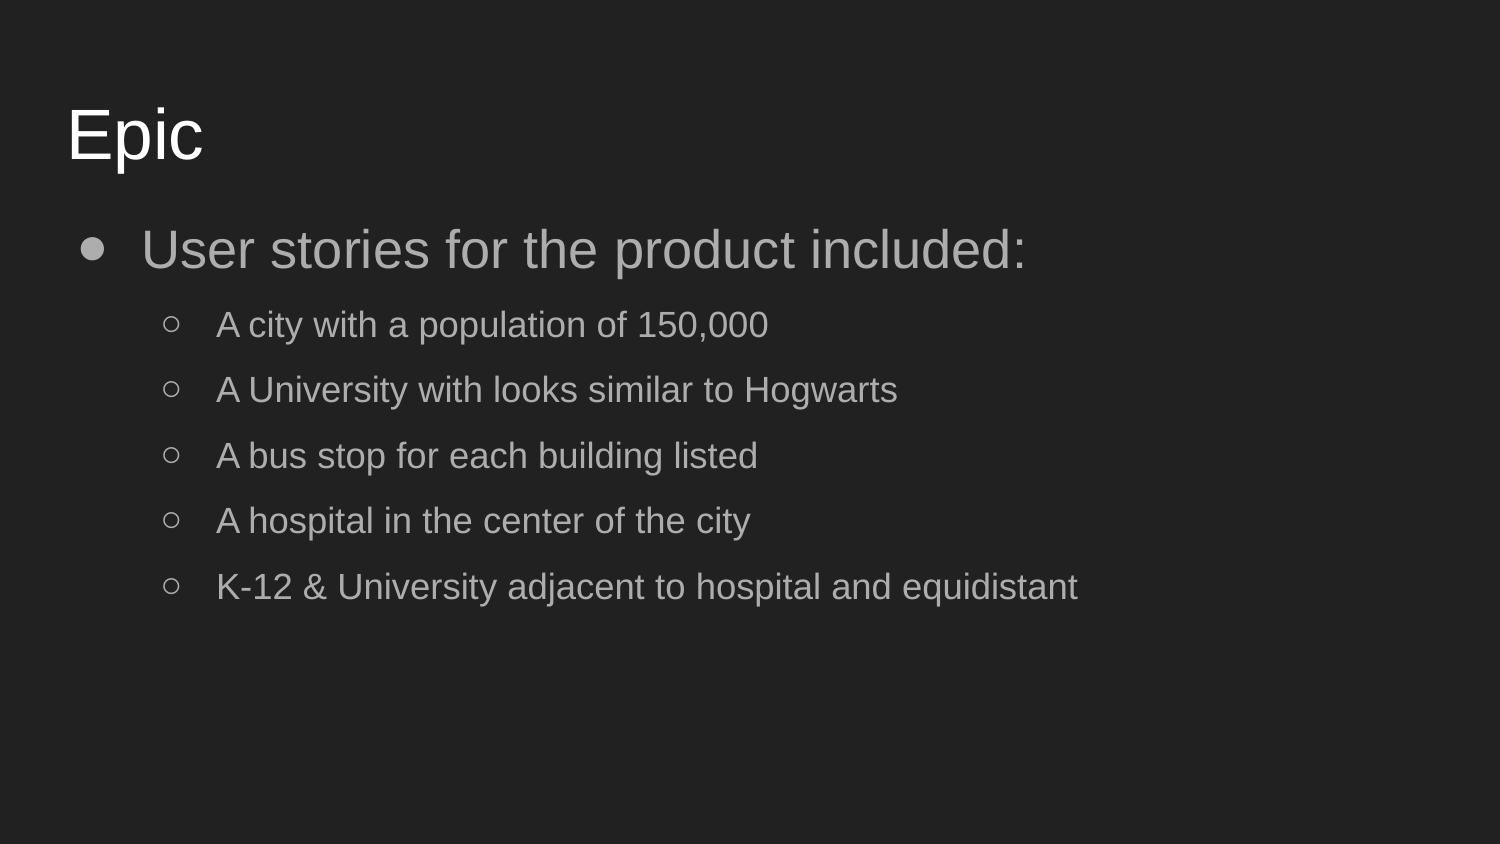

# Epic
User stories for the product included:
A city with a population of 150,000
A University with looks similar to Hogwarts
A bus stop for each building listed
A hospital in the center of the city
K-12 & University adjacent to hospital and equidistant